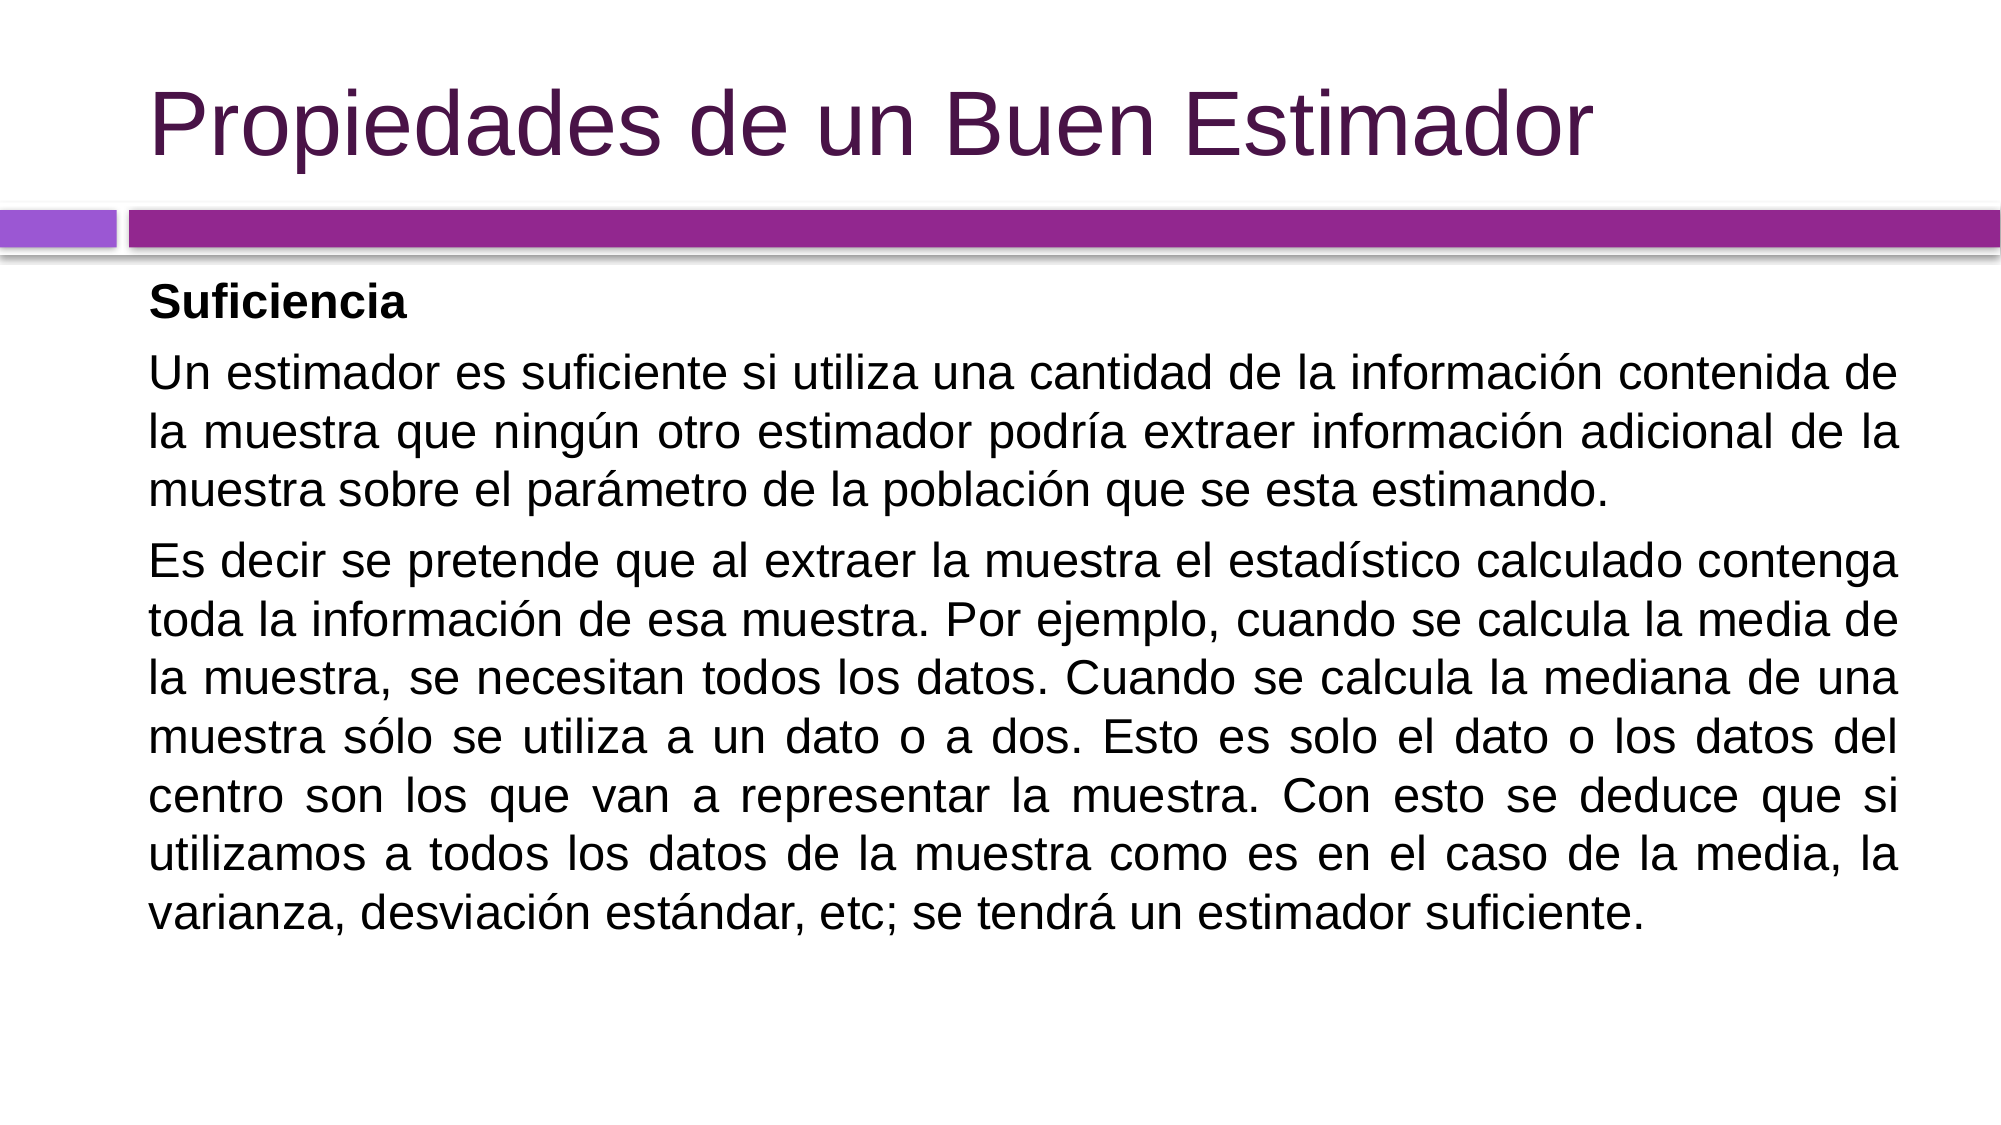

# Propiedades de un Buen Estimador
Suficiencia
Un estimador es suficiente si utiliza una cantidad de la información contenida de la muestra que ningún otro estimador podría extraer información adicional de la muestra sobre el parámetro de la población que se esta estimando.
Es decir se pretende que al extraer la muestra el estadístico calculado contenga toda la información de esa muestra. Por ejemplo, cuando se calcula la media de la muestra, se necesitan todos los datos. Cuando se calcula la mediana de una muestra sólo se utiliza a un dato o a dos. Esto es solo el dato o los datos del centro son los que van a representar la muestra. Con esto se deduce que si utilizamos a todos los datos de la muestra como es en el caso de la media, la varianza, desviación estándar, etc; se tendrá un estimador suficiente.